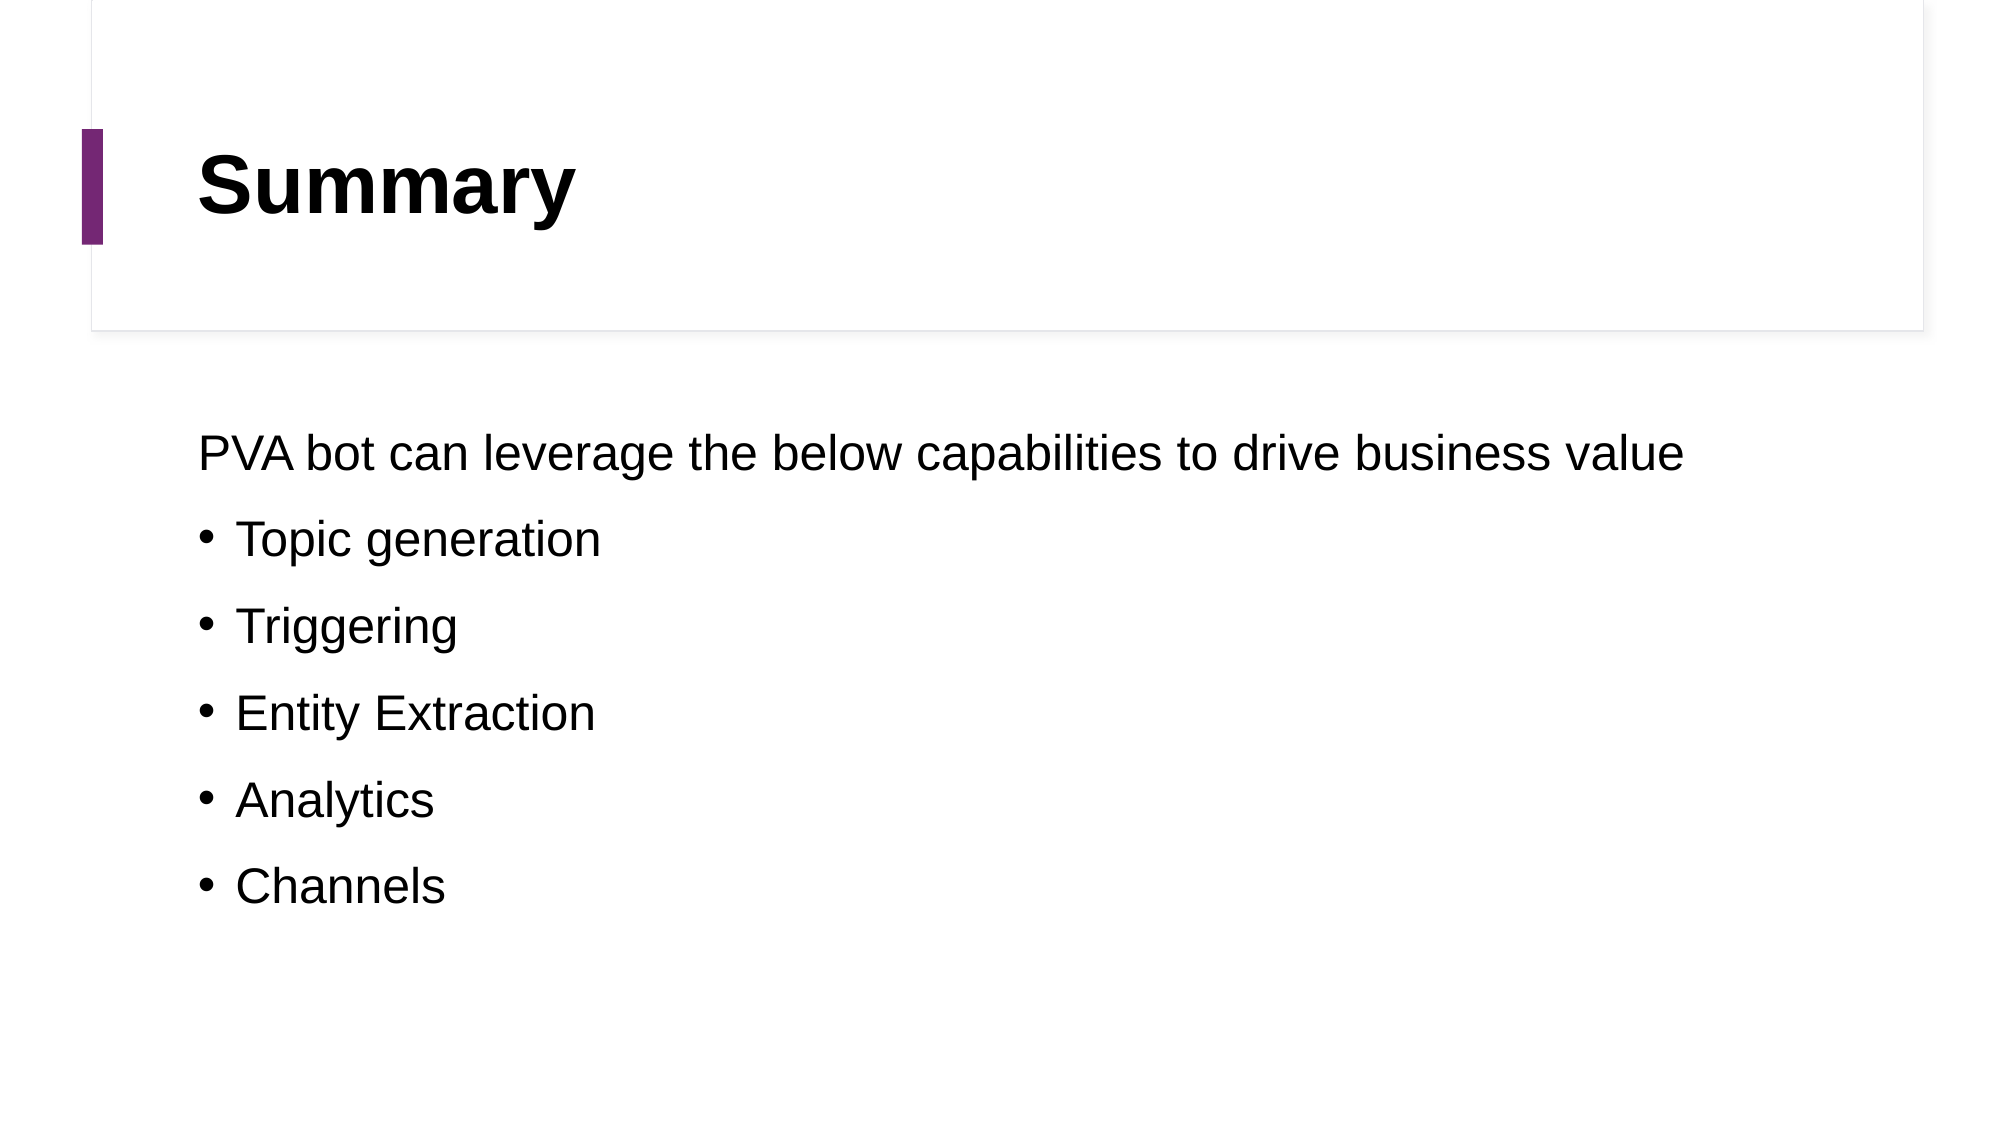

# Summary
PVA bot can leverage the below capabilities to drive business value
Topic generation
Triggering
Entity Extraction
Analytics
Channels